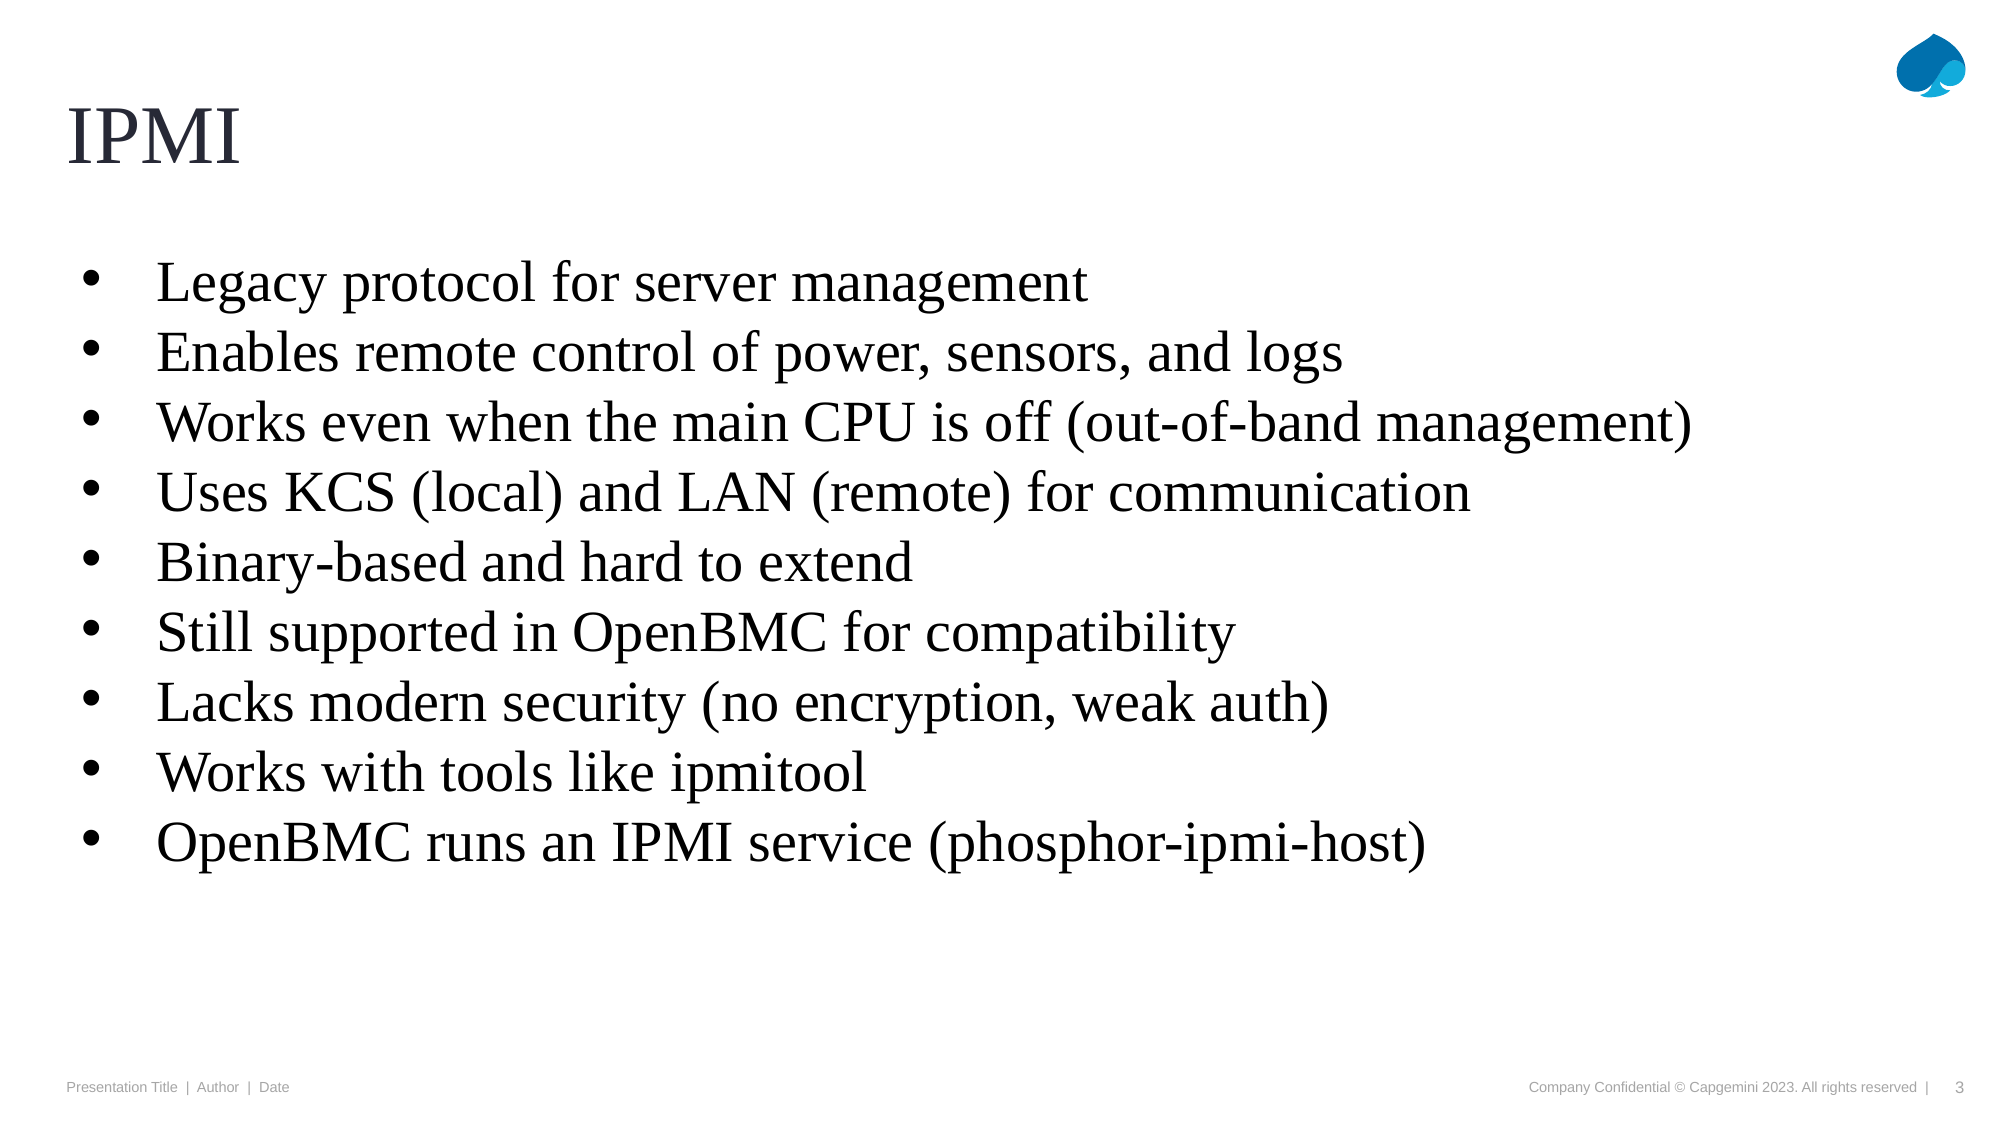

# IPMI
Legacy protocol for server management
Enables remote control of power, sensors, and logs
Works even when the main CPU is off (out-of-band management)
Uses KCS (local) and LAN (remote) for communication
Binary-based and hard to extend
Still supported in OpenBMC for compatibility
Lacks modern security (no encryption, weak auth)
Works with tools like ipmitool
OpenBMC runs an IPMI service (phosphor-ipmi-host)